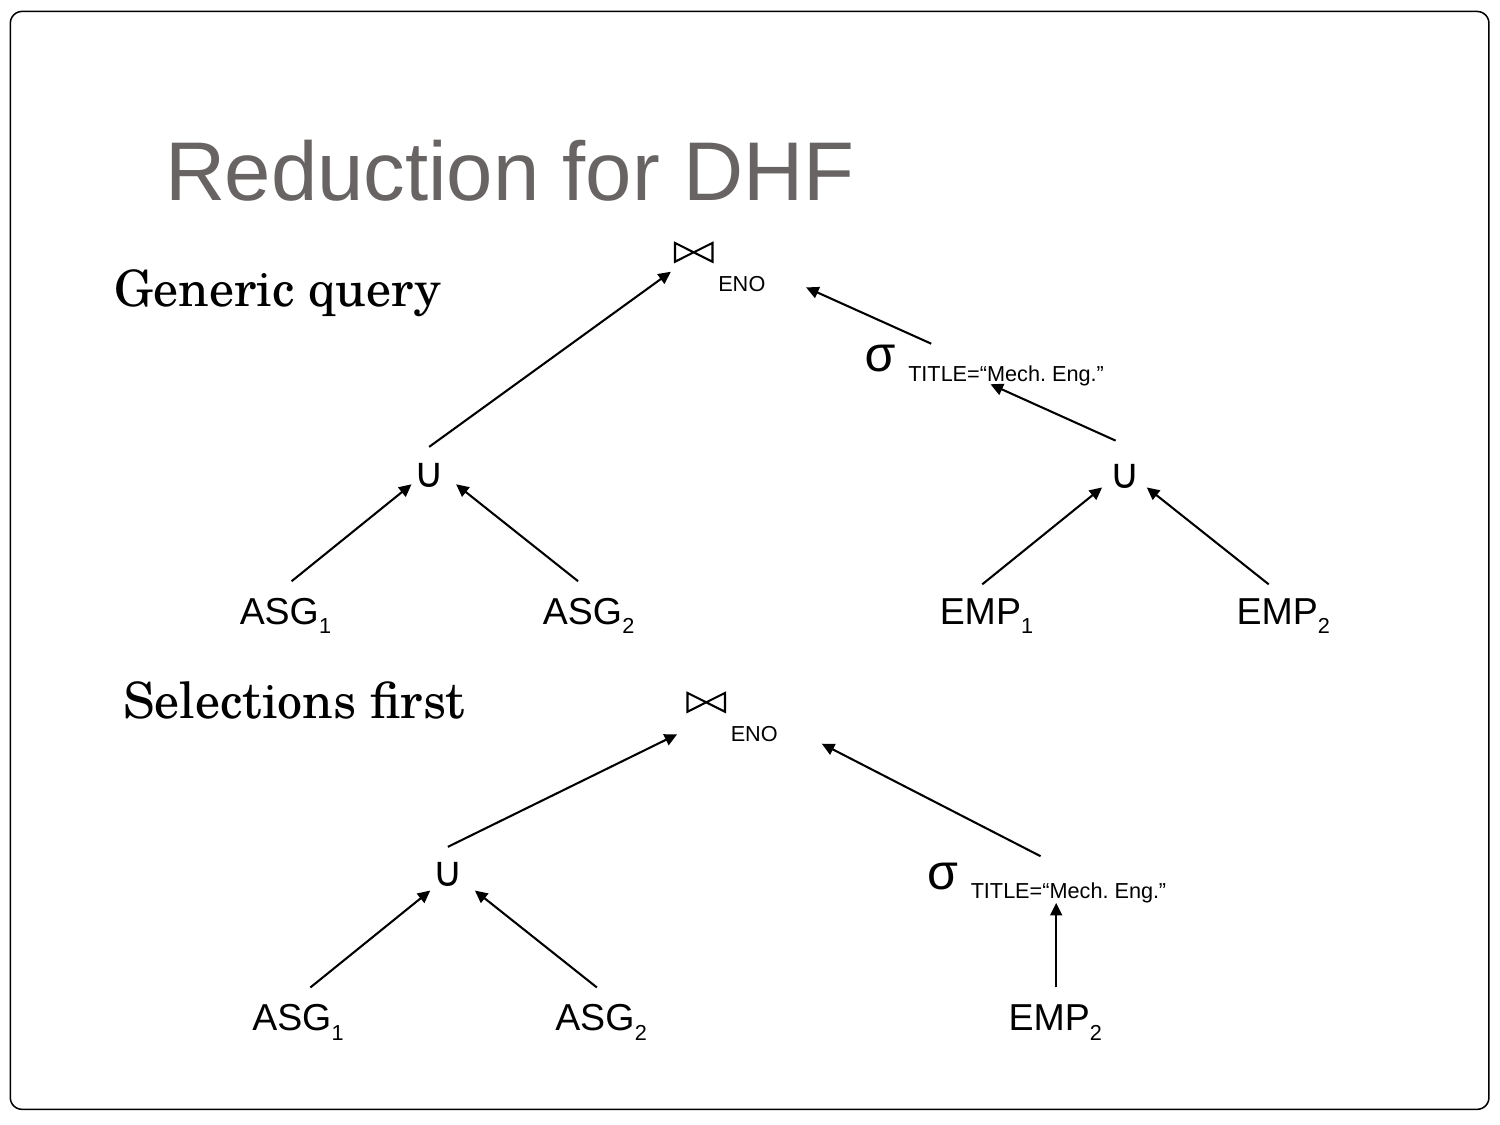

# Reduction for DHF
Generic query

ENO
σ TITLE=“Mech. Eng.”
∪
∪
ASG1
ASG2
EMP1
EMP2
Selections first

ENO
σ TITLE=“Mech. Eng.”
∪
ASG1
ASG2
EMP2